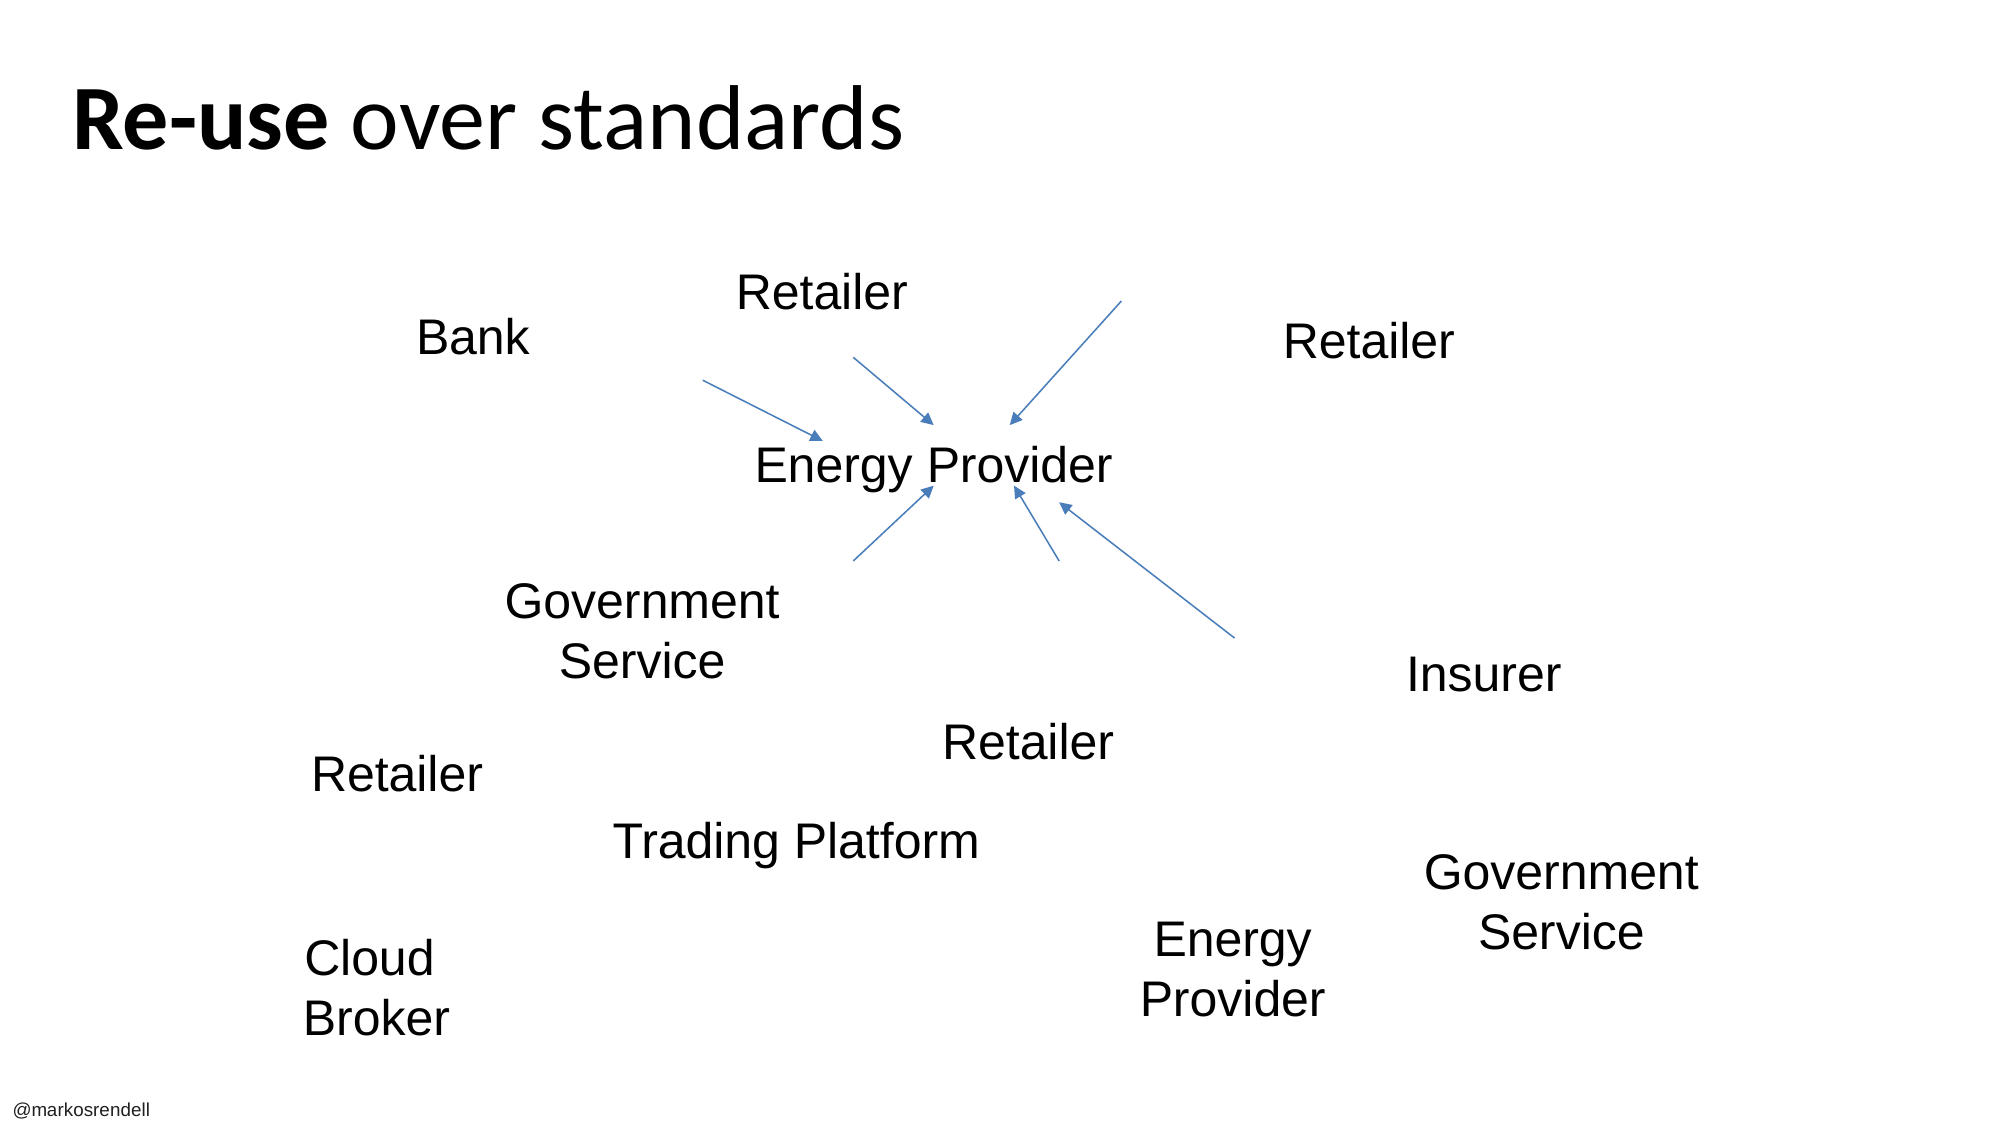

# Re-use over standards
Retailer
Bank
Retailer
Energy Provider
Government
Service
Insurer
Retailer
Retailer
Trading Platform
Government
Service
Energy
Provider
Cloud
Broker
@markosrendell